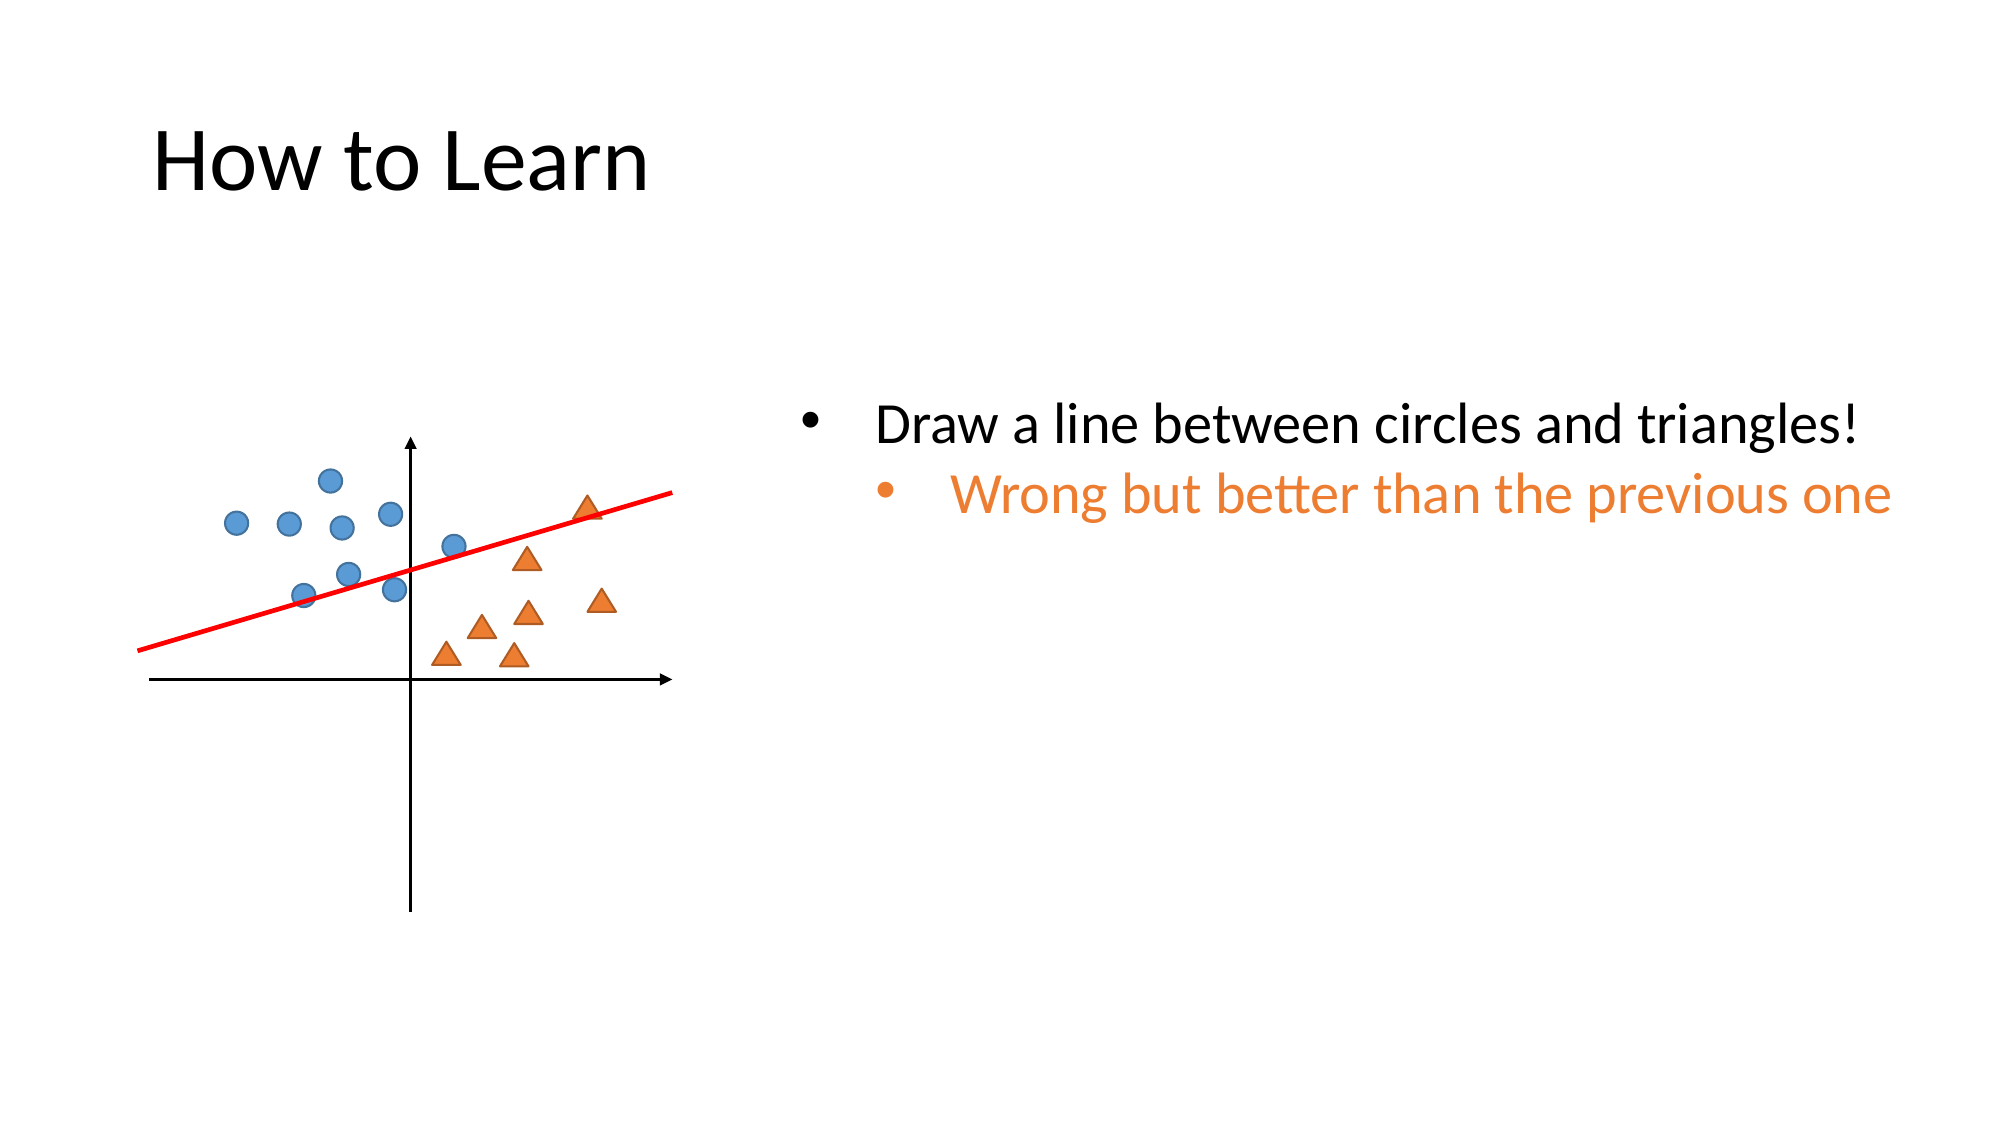

# How to Learn
Draw a line between circles and triangles!
Wrong but better than the previous one